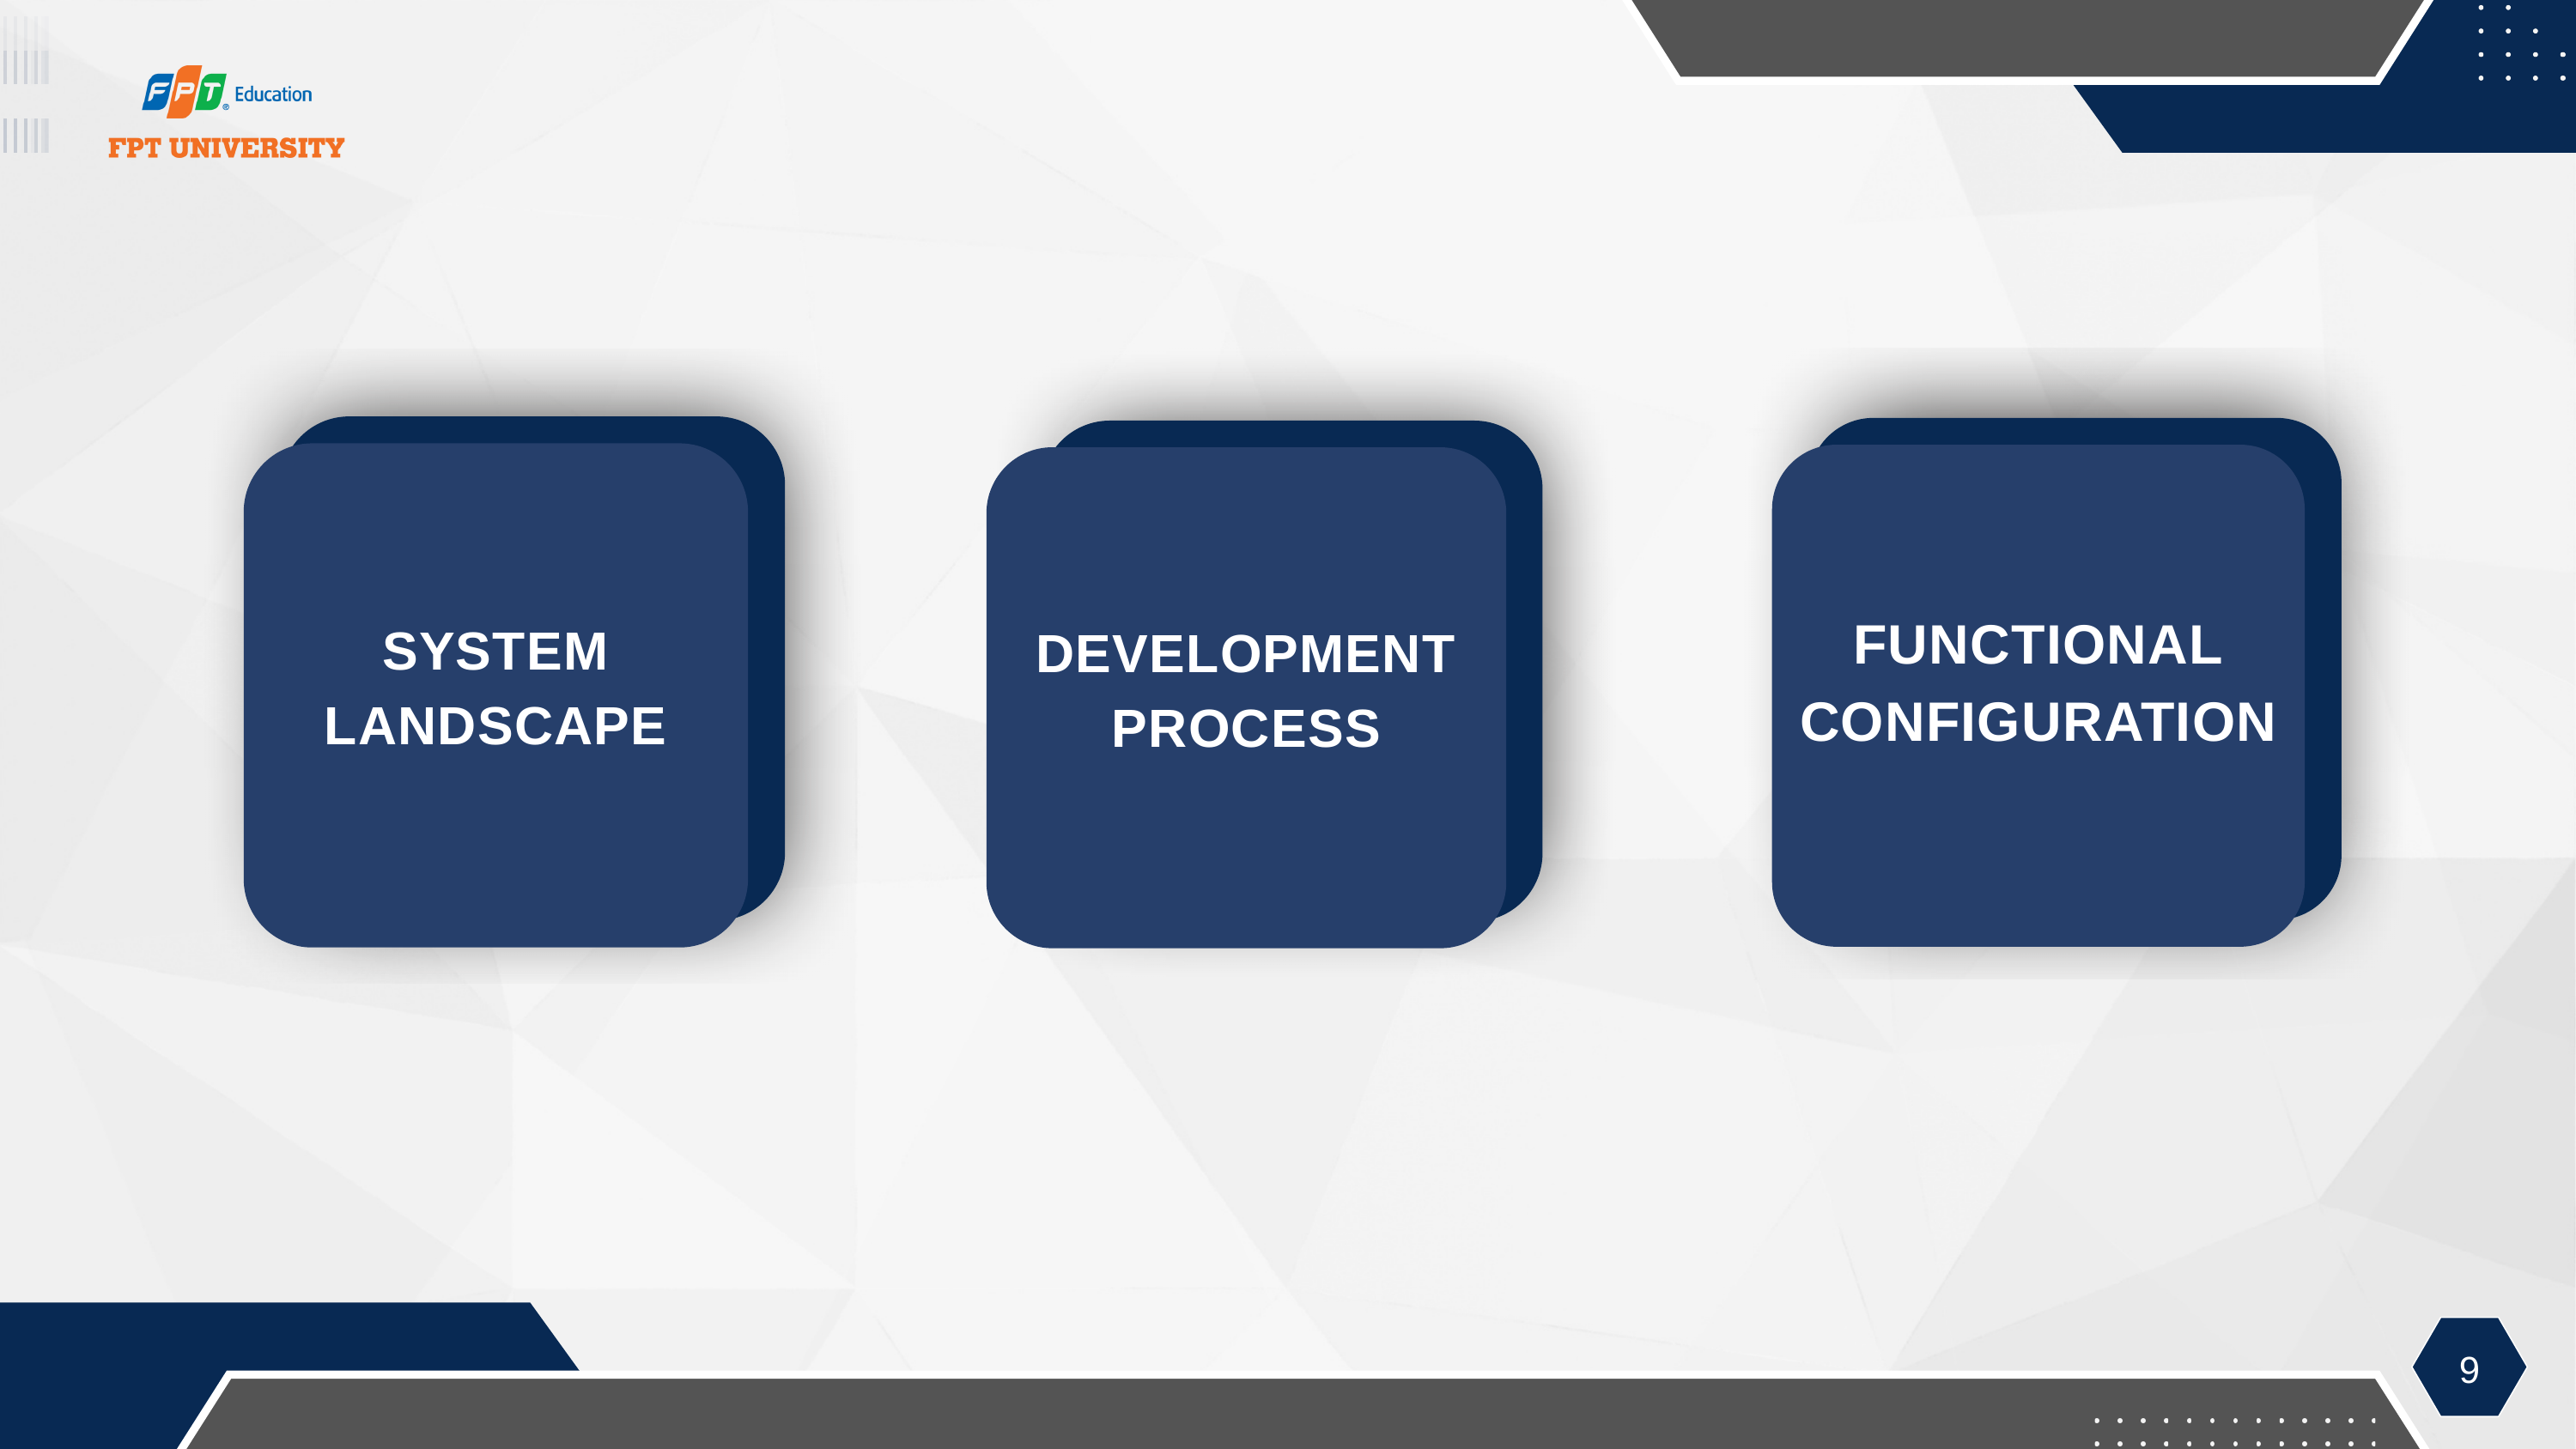

FUNCTIONAL CONFIGURATION

SYSTEM LANDSCAPE

DEVELOPMENT PROCESS

9